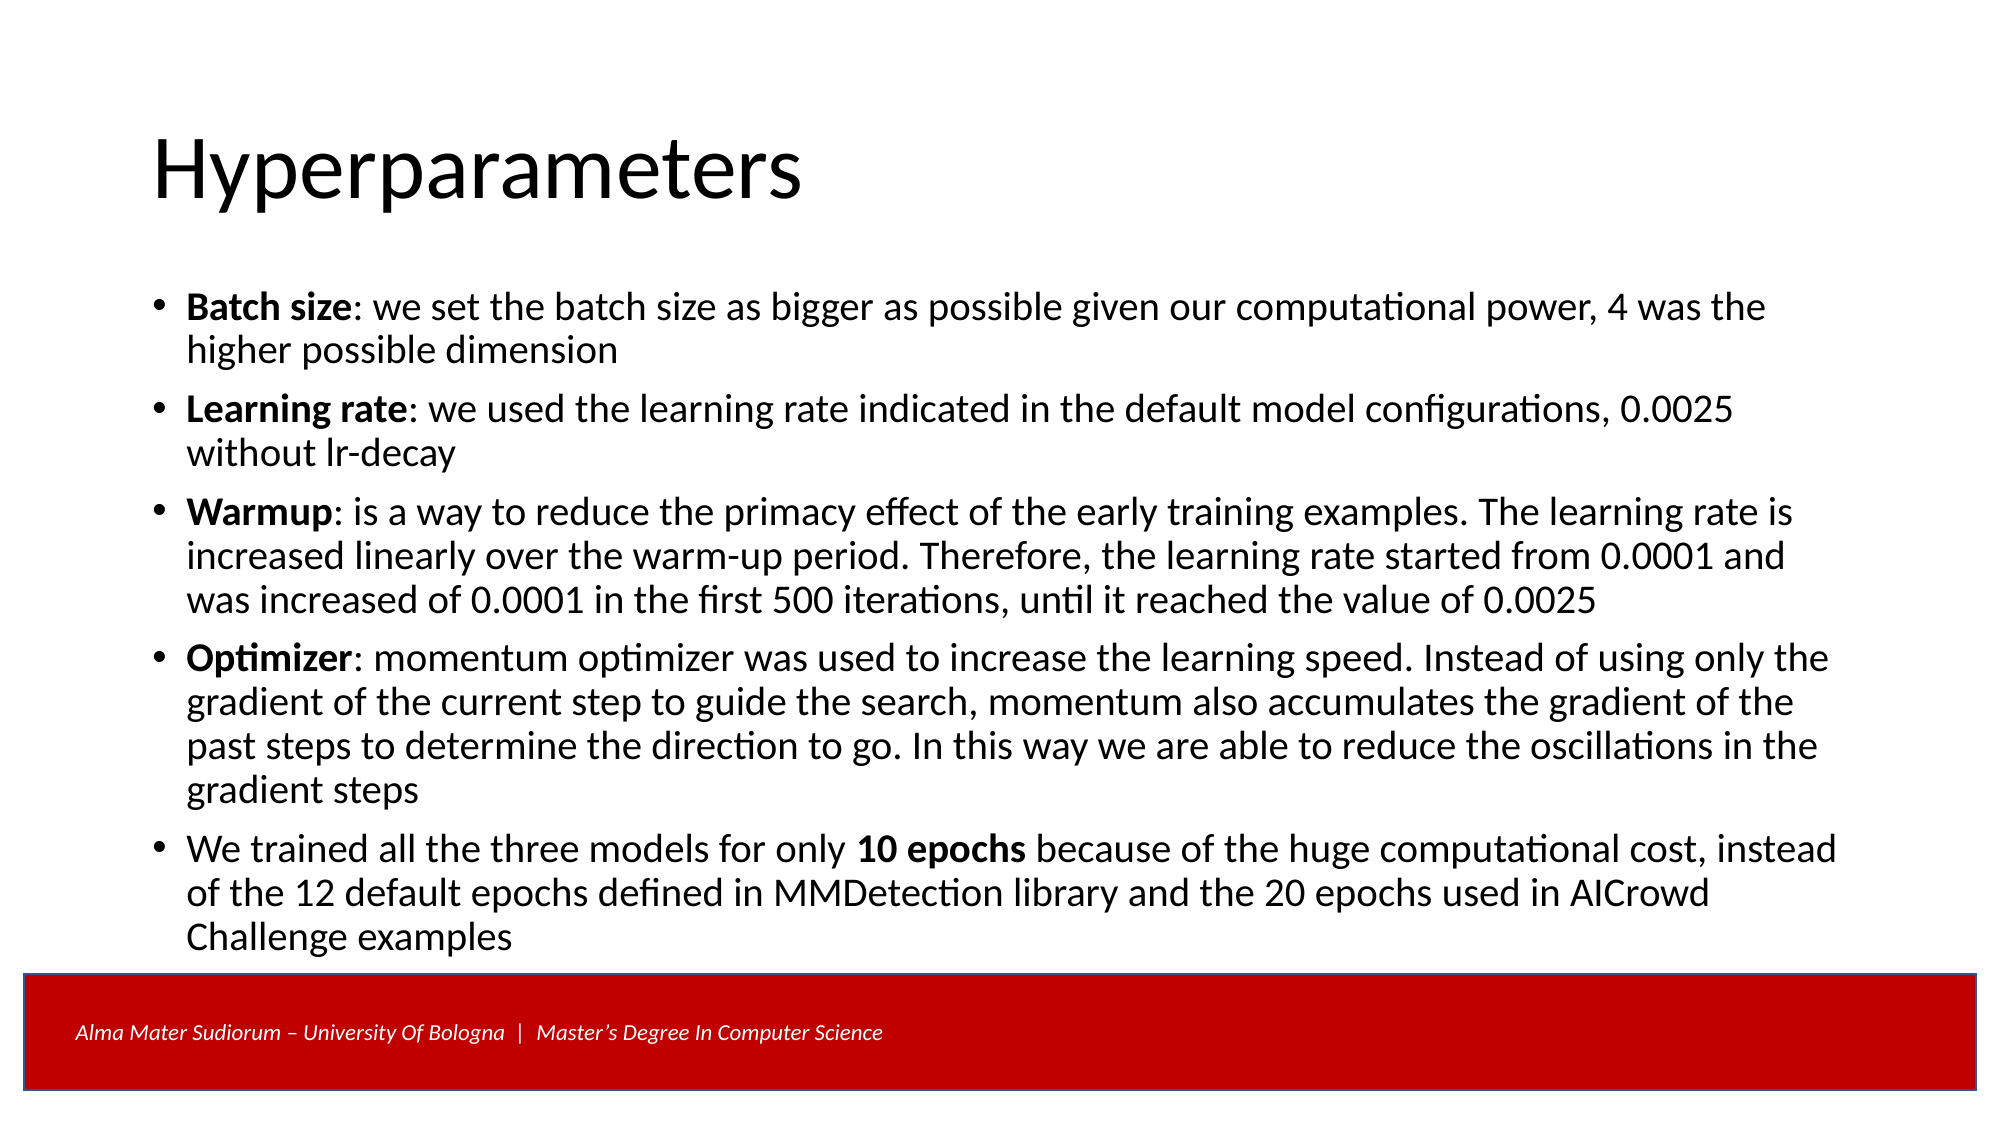

# Hyperparameters
Batch size: we set the batch size as bigger as possible given our computational power, 4 was the higher possible dimension
Learning rate: we used the learning rate indicated in the default model configurations, 0.0025 without lr-decay
Warmup: is a way to reduce the primacy effect of the early training examples. The learning rate is increased linearly over the warm-up period. Therefore, the learning rate started from 0.0001 and was increased of 0.0001 in the first 500 iterations, until it reached the value of 0.0025
Optimizer: momentum optimizer was used to increase the learning speed. Instead of using only the gradient of the current step to guide the search, momentum also accumulates the gradient of the past steps to determine the direction to go. In this way we are able to reduce the oscillations in the gradient steps
We trained all the three models for only 10 epochs because of the huge computational cost, instead of the 12 default epochs defined in MMDetection library and the 20 epochs used in AICrowd Challenge examples